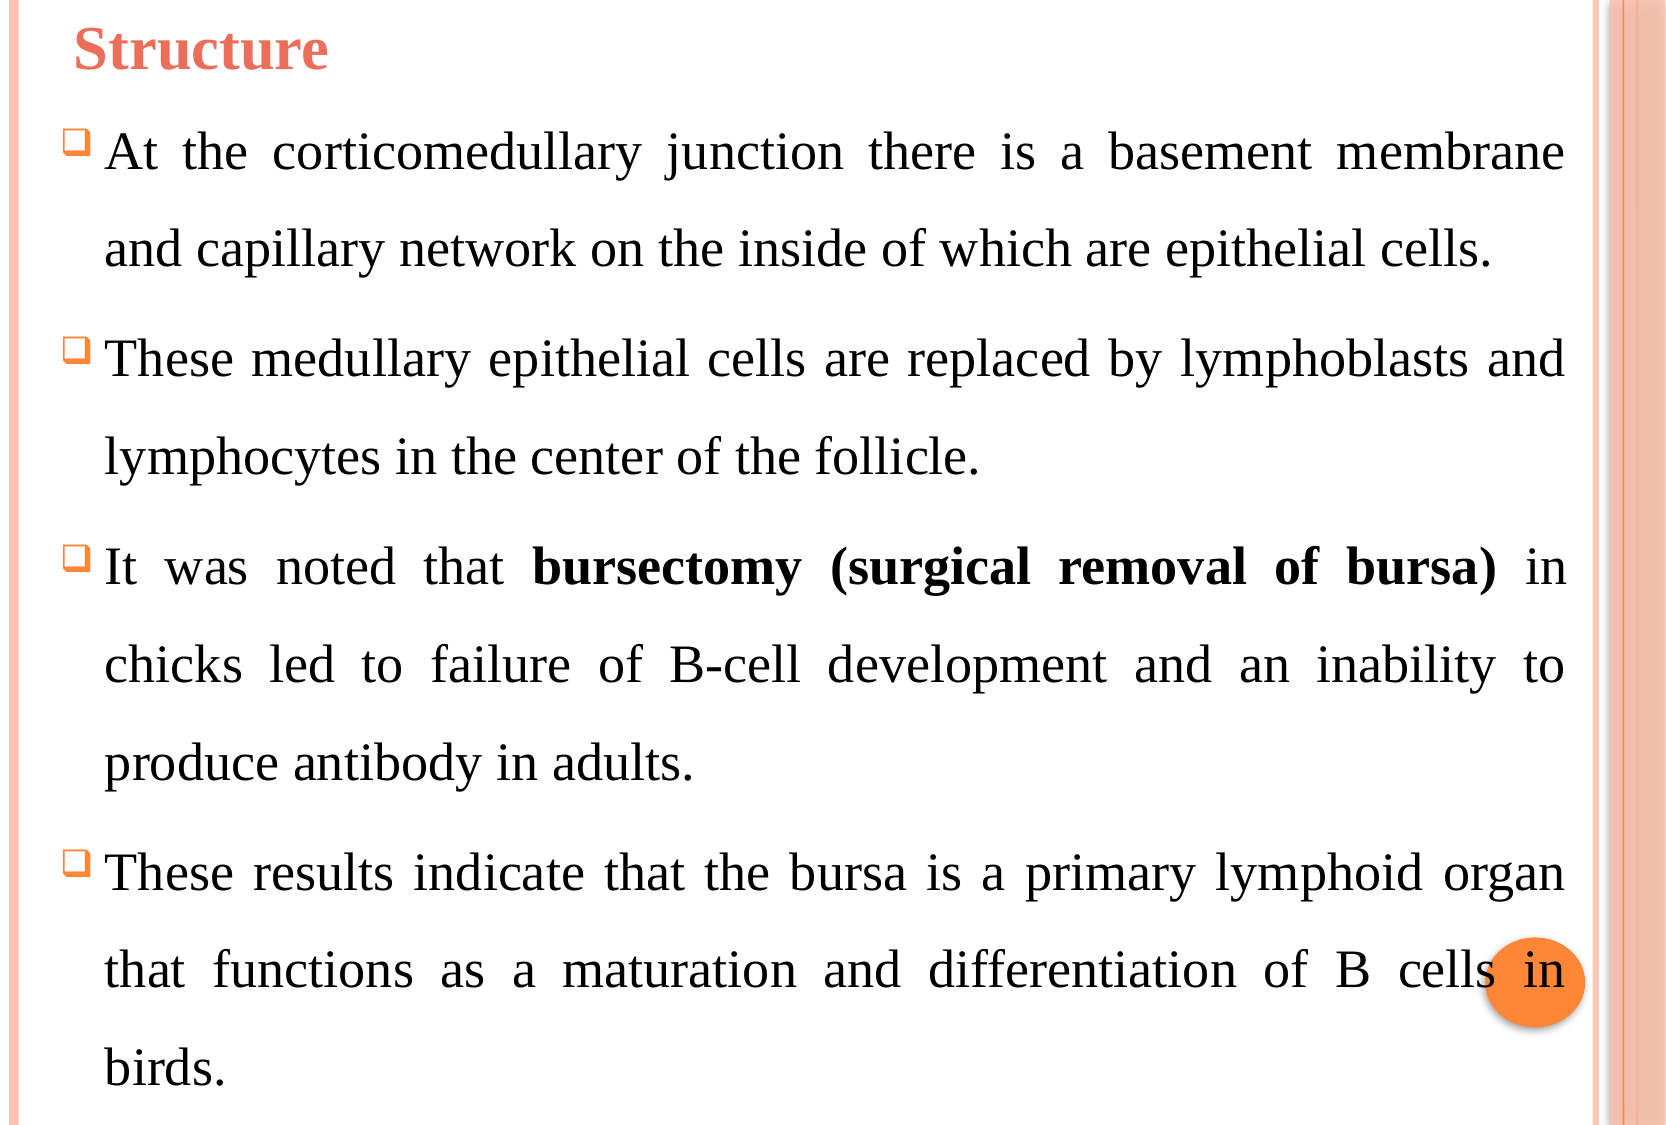

Structure
At the corticomedullary junction there is a basement membrane and capillary network on the inside of which are epithelial cells.
These medullary epithelial cells are replaced by lymphoblasts and lymphocytes in the center of the follicle.
It was noted that bursectomy (surgical removal of bursa) in chicks led to failure of B-cell development and an inability to produce antibody in adults.
These results indicate that the bursa is a primary lymphoid organ that functions as a maturation and differentiation of B cells in birds.